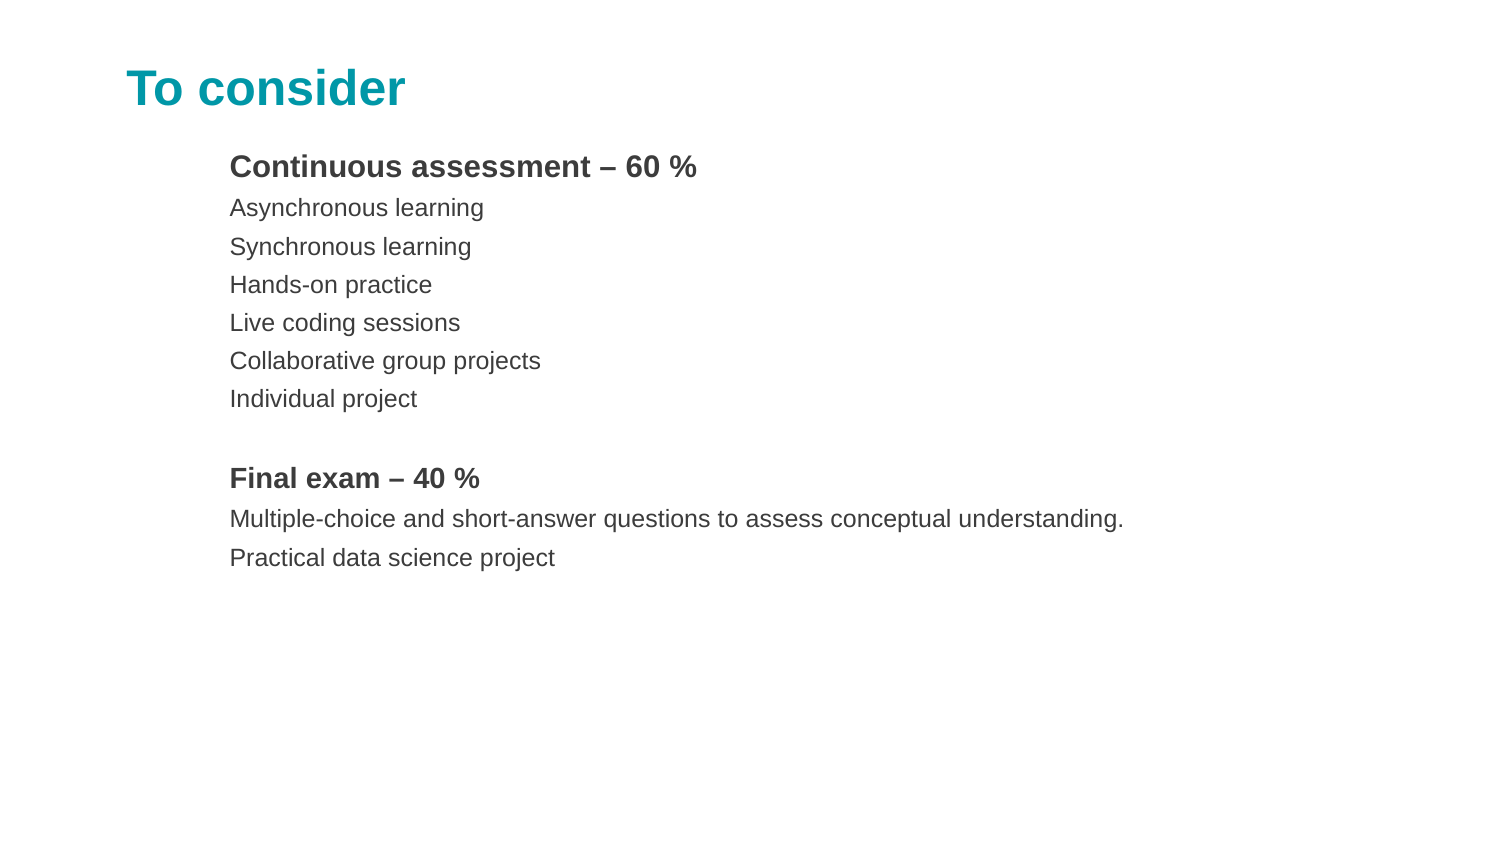

To consider
Continuous assessment – 60 %
Asynchronous learning
Synchronous learning
Hands-on practice
Live coding sessions
Collaborative group projects
Individual project

Final exam – 40 %
Multiple-choice and short-answer questions to assess conceptual understanding.
Practical data science project